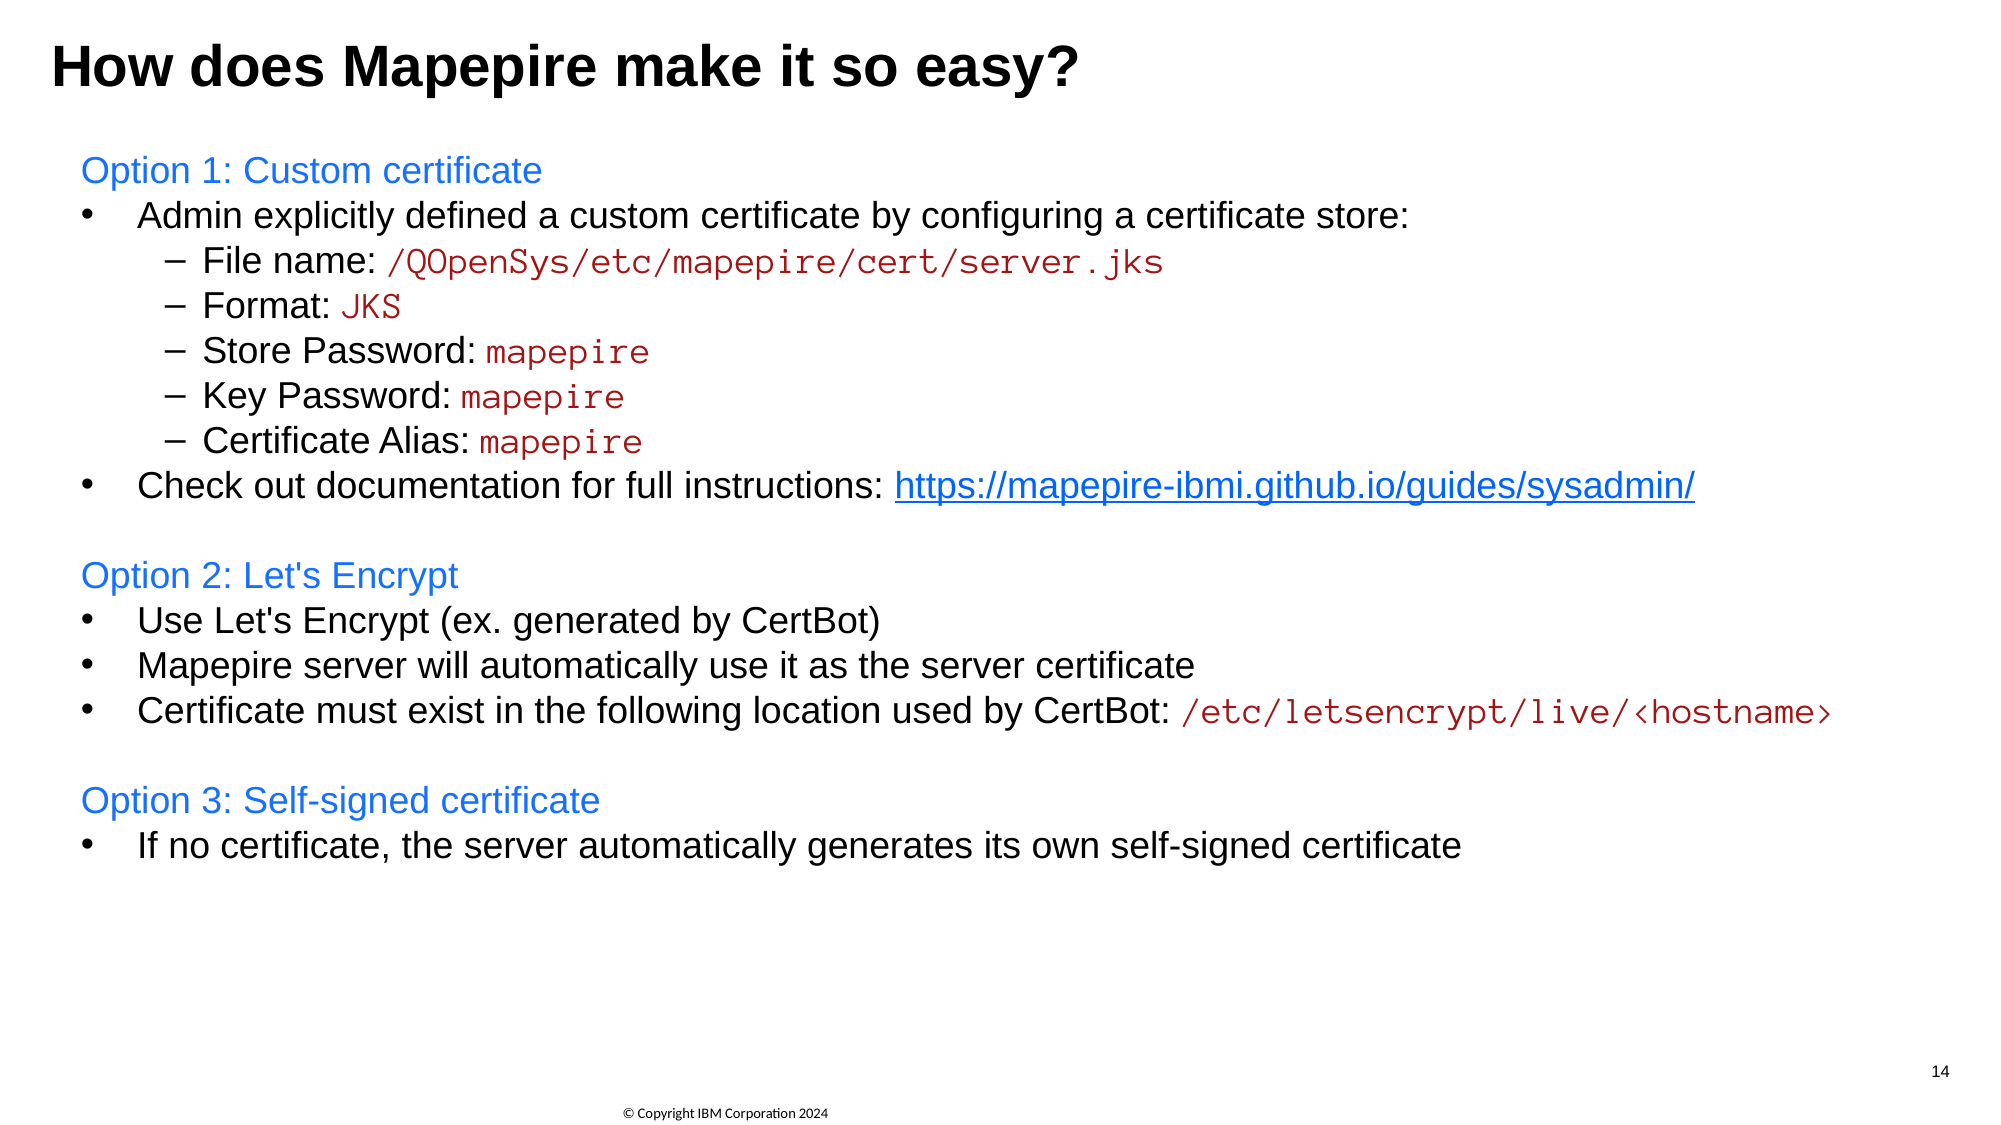

How does Mapepire make it so easy?
Option 1: Custom certificate
Admin explicitly defined a custom certificate by configuring a certificate store:
File name: /QOpenSys/etc/mapepire/cert/server.jks
Format: JKS
Store Password: mapepire
Key Password: mapepire
Certificate Alias: mapepire
Check out documentation for full instructions: https://mapepire-ibmi.github.io/guides/sysadmin/

Option 2: Let's Encrypt
Use Let's Encrypt (ex. generated by CertBot)
Mapepire server will automatically use it as the server certificate
Certificate must exist in the following location used by CertBot: /etc/letsencrypt/live/<hostname>

Option 3: Self-signed certificate
If no certificate, the server automatically generates its own self-signed certificate
14